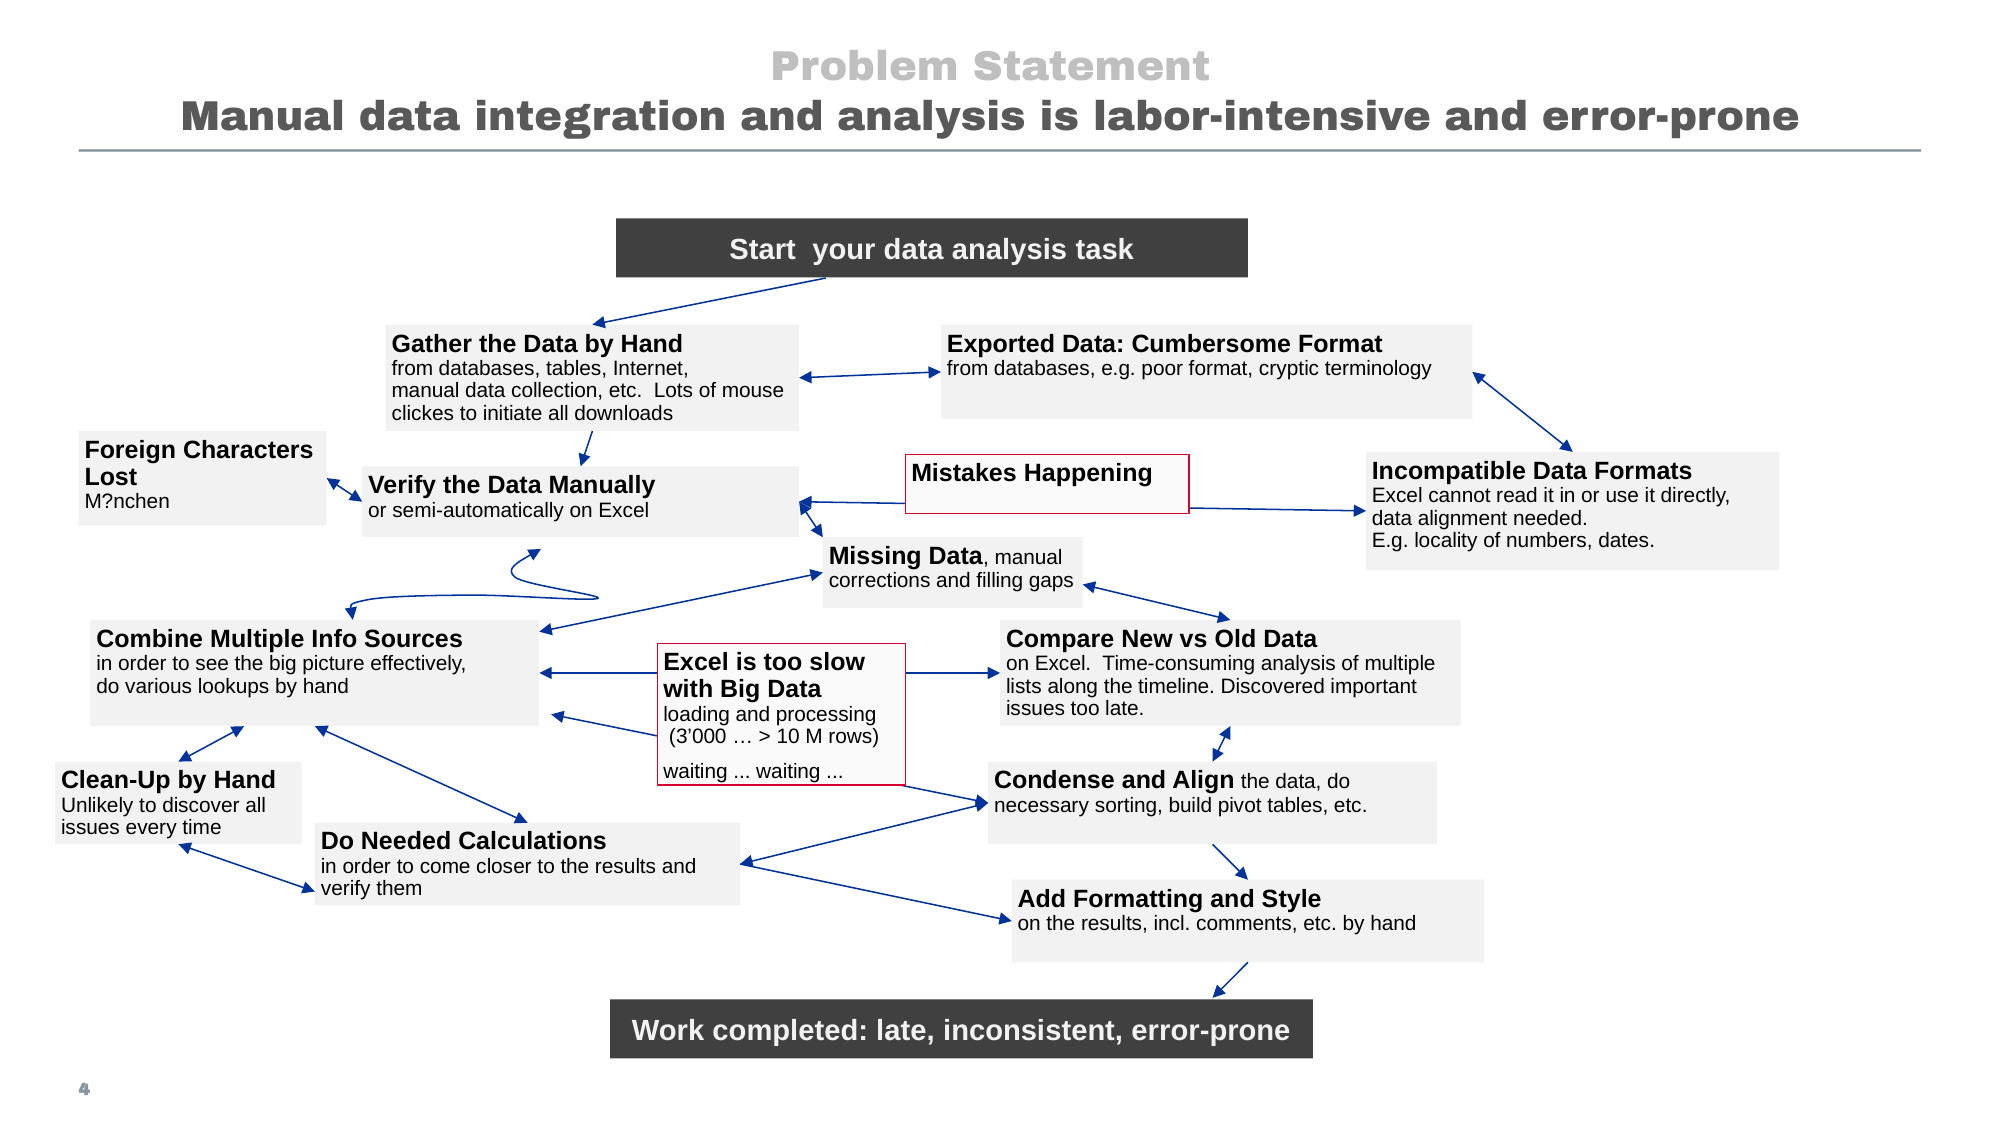

# Problem Statement Manual data integration and analysis is labor-intensive and error-prone
Start  your data analysis task
Gather the Data by Hand
from databases, tables, Internet,
manual data collection, etc.  Lots of mouse clickes to initiate all downloads
Exported Data: Cumbersome Format
from databases, e.g. poor format, cryptic terminology
Foreign Characters
Lost
M?nchen
Incompatible Data Formats
Excel cannot read it in or use it directly, data alignment needed.
E.g. locality of numbers, dates.
Mistakes Happening
Verify the Data Manually
or semi-automatically on Excel
Missing Data, manual corrections and filling gaps

Compare New vs Old Data
on Excel.  Time-consuming analysis of multiple lists along the timeline. Discovered important issues too late.
Combine Multiple Info Sources
in order to see the big picture effectively,
do various lookups by hand
Excel is too slow with Big Data
loading and processing
 (3’000 … > 10 M rows)
waiting ... waiting ...
Clean-Up by Hand
Unlikely to discover all
issues every time
Condense and Align the data, do necessary sorting, build pivot tables, etc.
Do Needed Calculations
in order to come closer to the results and verify them
Add Formatting and Style
on the results, incl. comments, etc. by hand
Work completed: late, inconsistent, error-prone